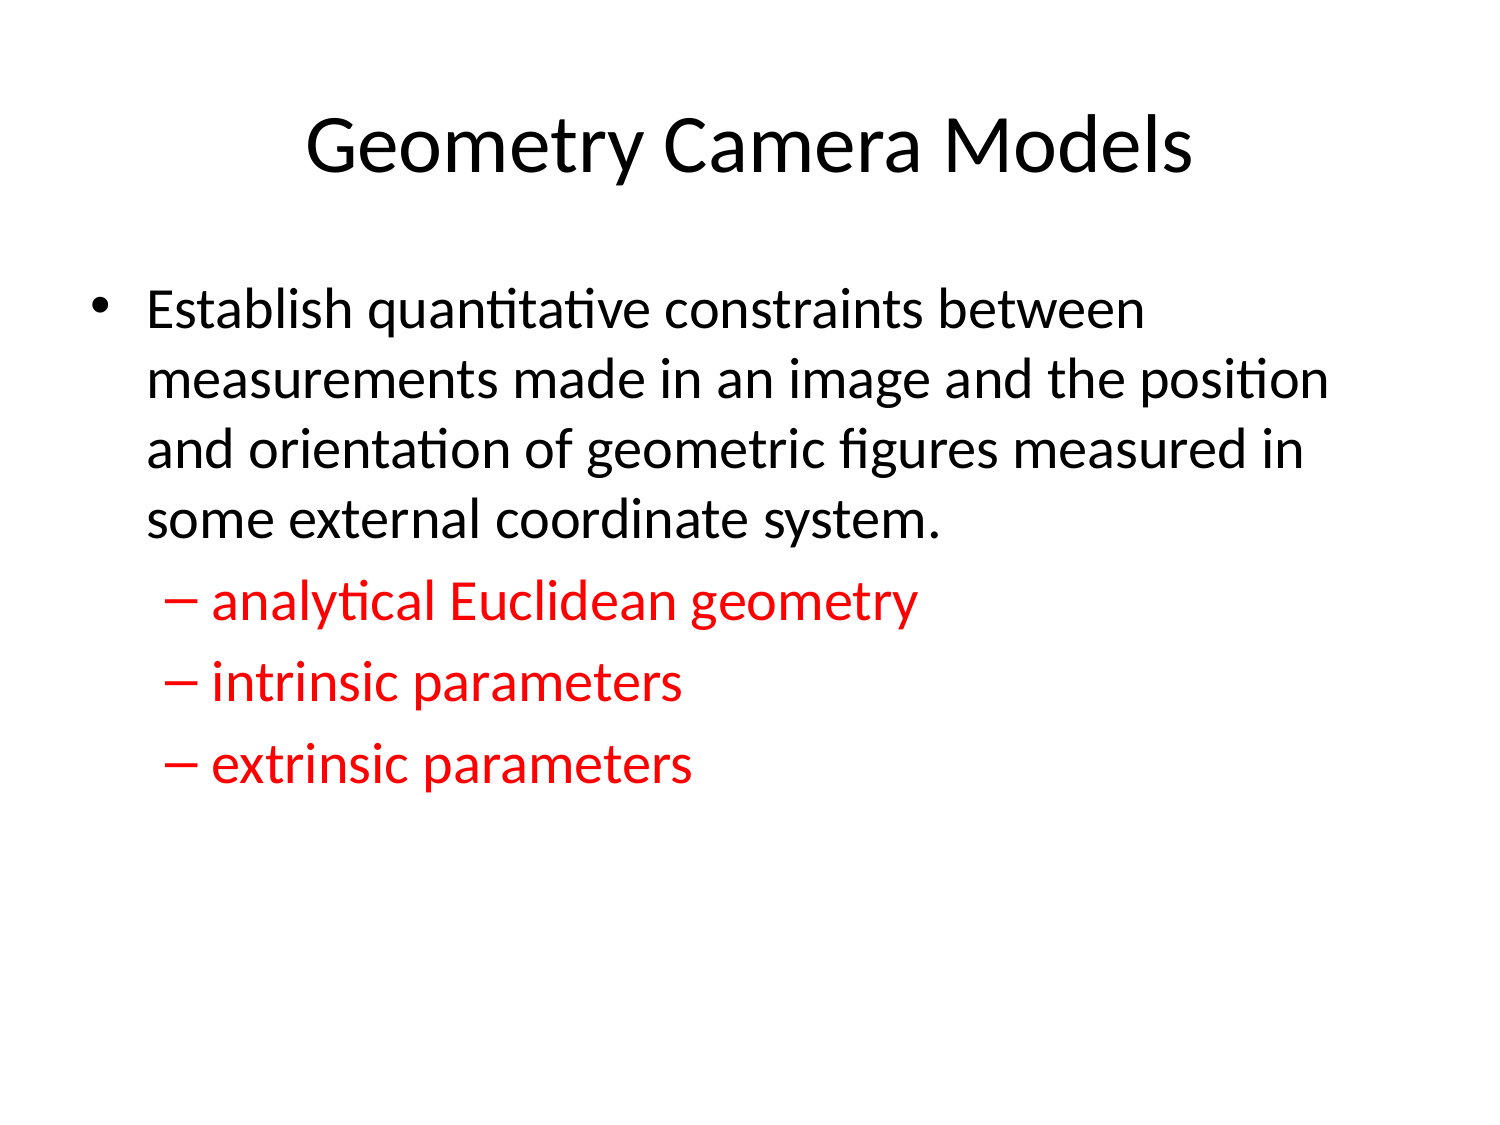

# Geometry Camera Models
Establish quantitative constraints between measurements made in an image and the position and orientation of geometric figures measured in some external coordinate system.
analytical Euclidean geometry
intrinsic parameters
extrinsic parameters